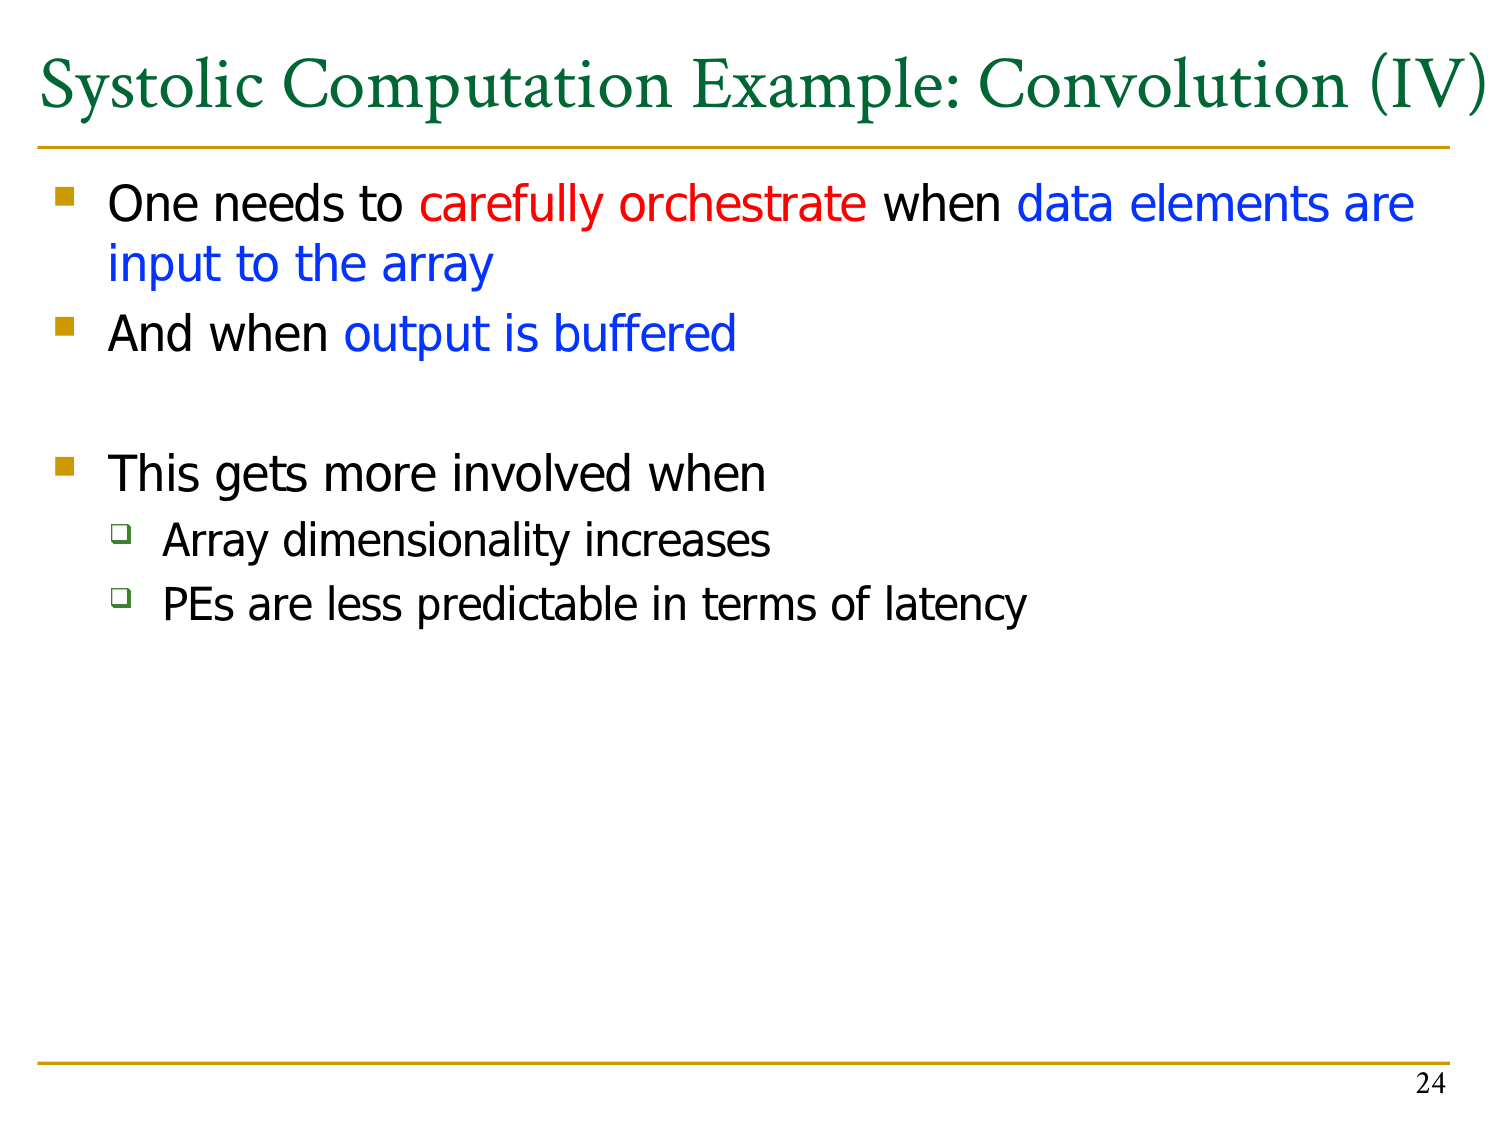

# Systolic Computation Example: Convolution (IV)
One needs to carefully orchestrate when data elements are input to the array
And when output is buffered

This gets more involved when
Array dimensionality increases
PEs are less predictable in terms of latency

24